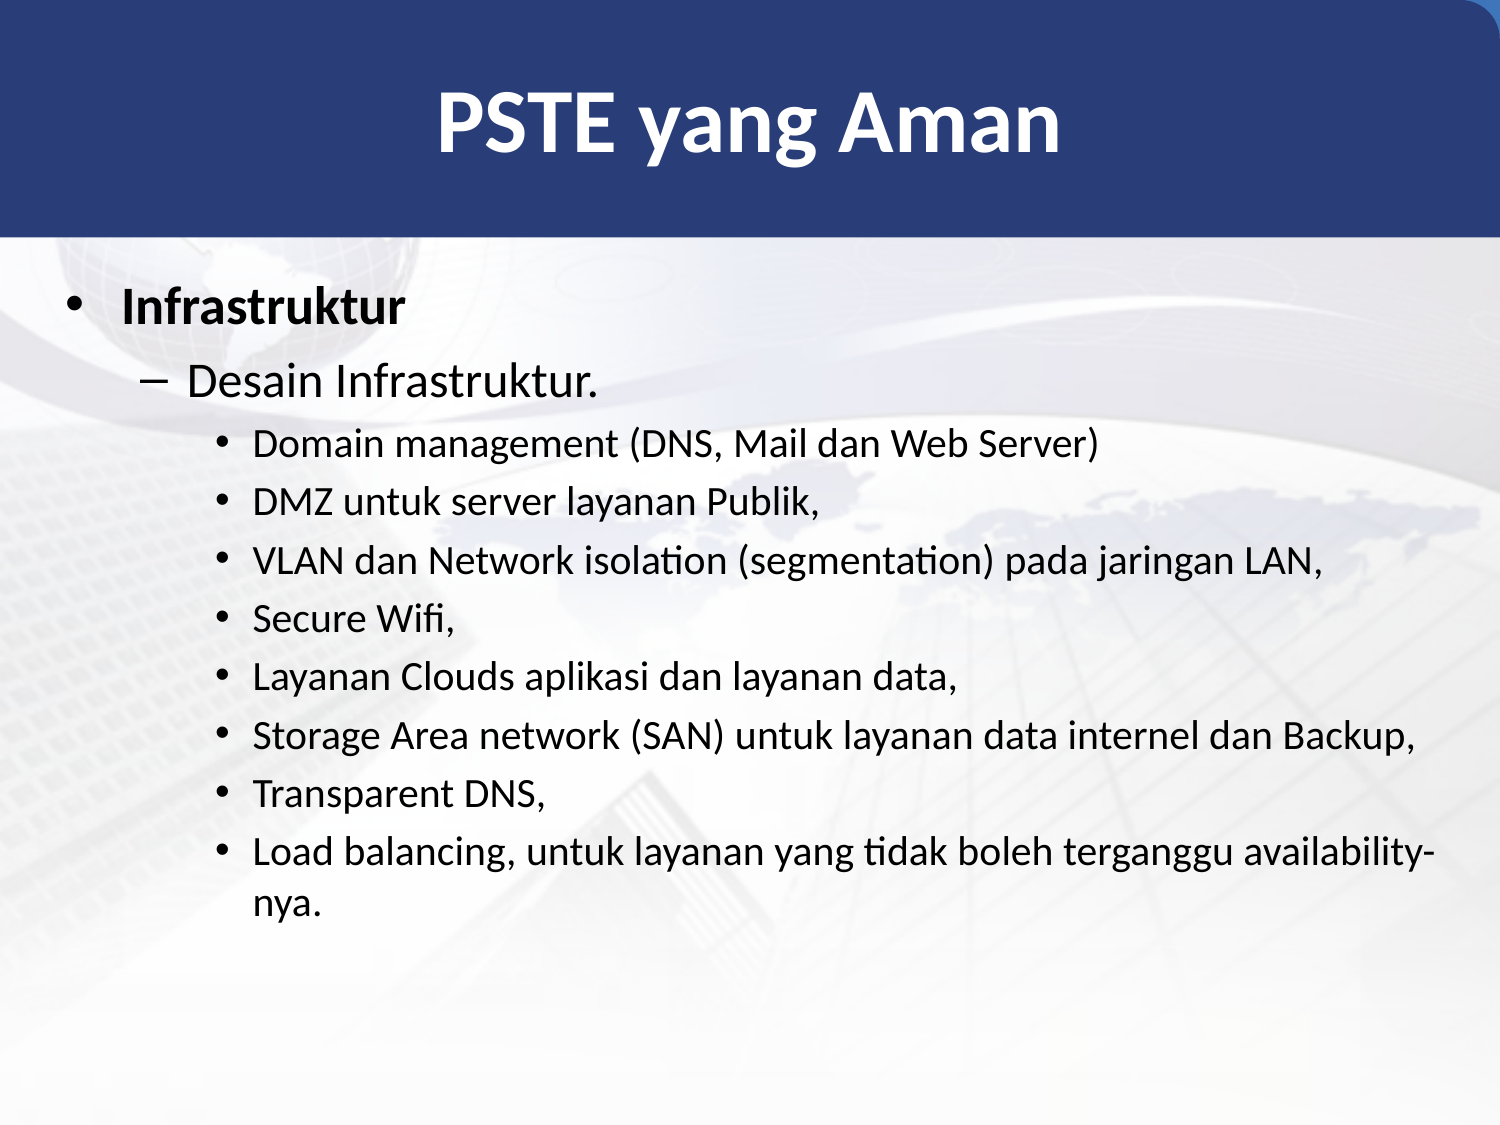

# PSTE yang Aman
Infrastruktur
Desain Infrastruktur.
Domain management (DNS, Mail dan Web Server)
DMZ untuk server layanan Publik,
VLAN dan Network isolation (segmentation) pada jaringan LAN,
Secure Wifi,
Layanan Clouds aplikasi dan layanan data,
Storage Area network (SAN) untuk layanan data internel dan Backup,
Transparent DNS,
Load balancing, untuk layanan yang tidak boleh terganggu availability-nya.